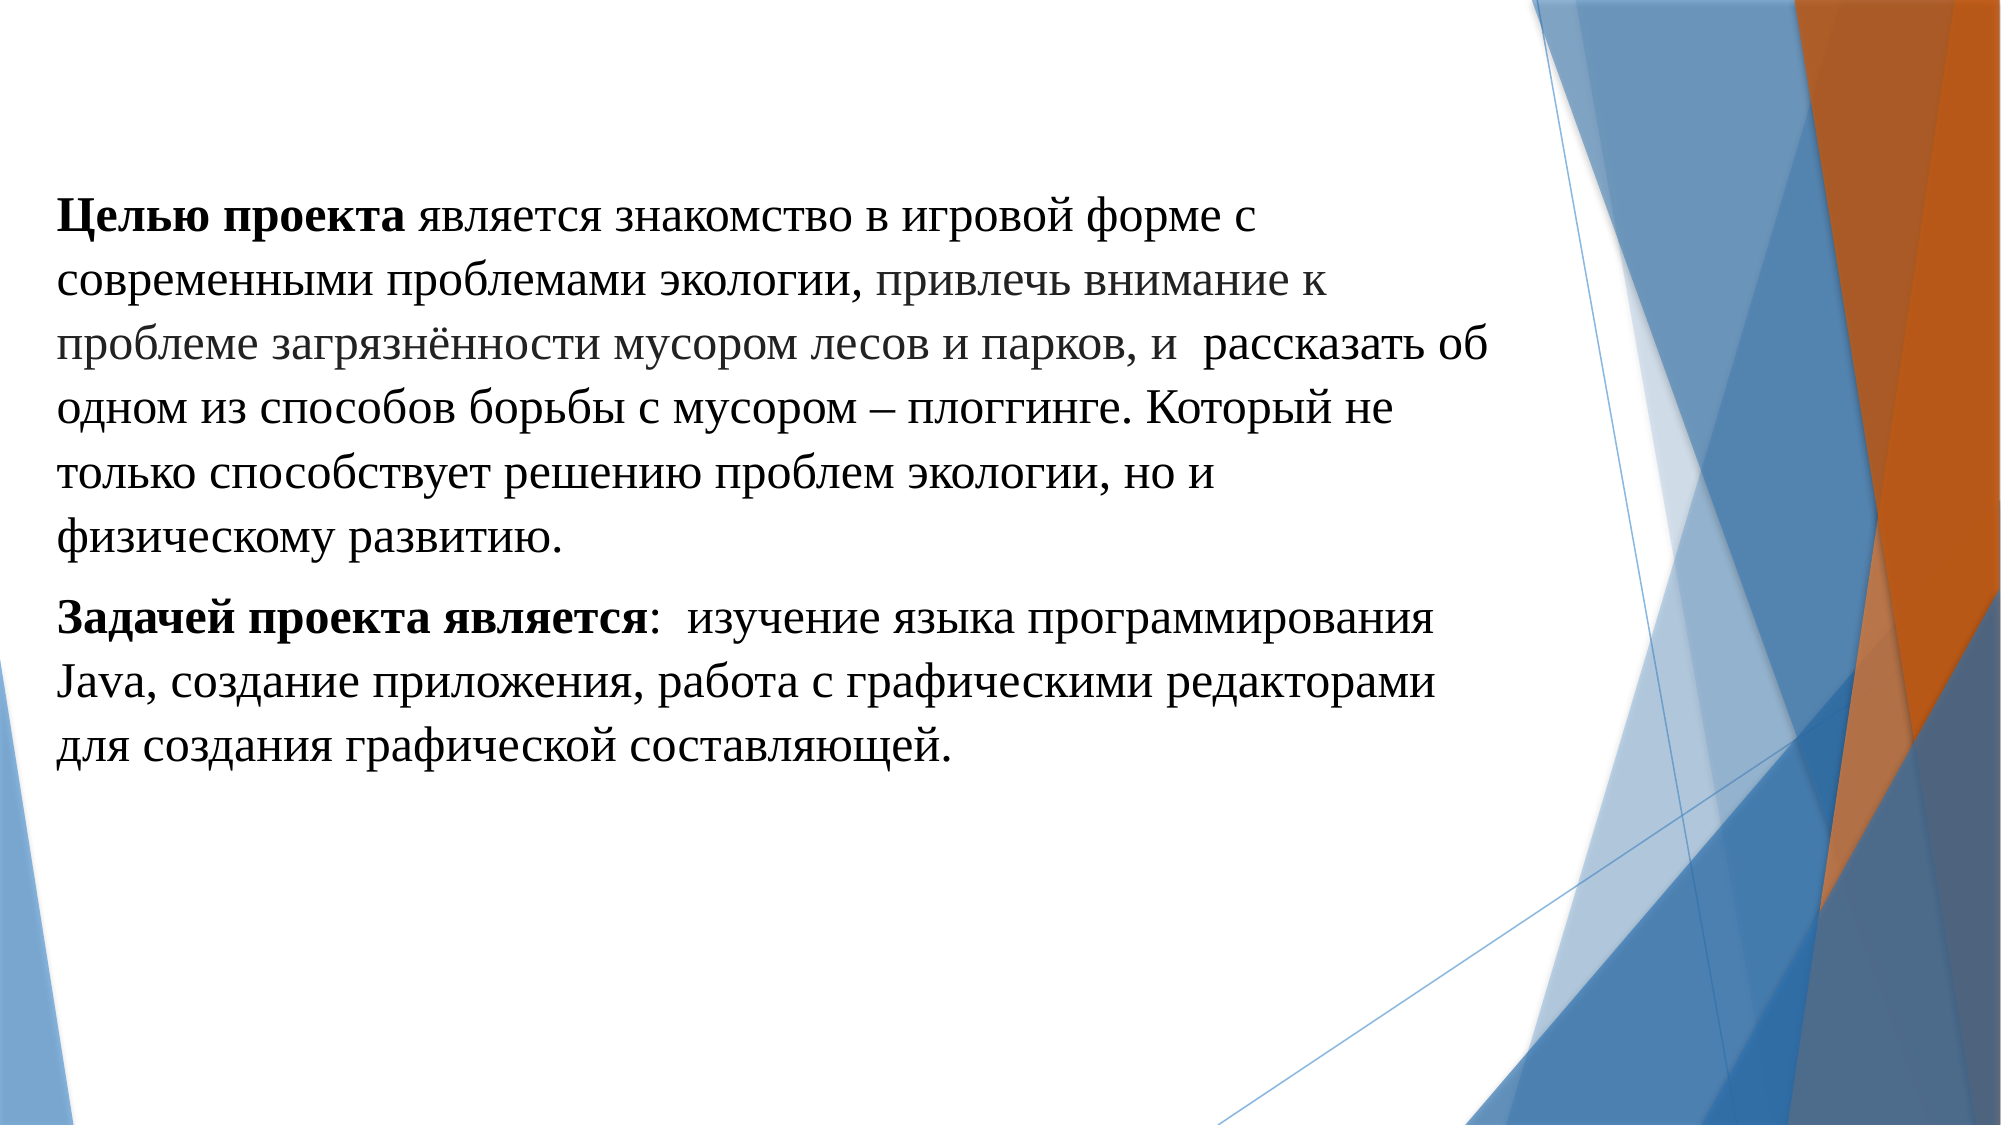

Целью проекта является знакомство в игровой форме с современными проблемами экологии, привлечь внимание к проблеме загрязнённости мусором лесов и парков, и  рассказать об одном из способов борьбы с мусором – плоггинге. Который не только способствует решению проблем экологии, но и  физическому развитию.
Задачей проекта является:  изучение языка программирования Java, создание приложения, работа с графическими редакторами для создания графической составляющей.